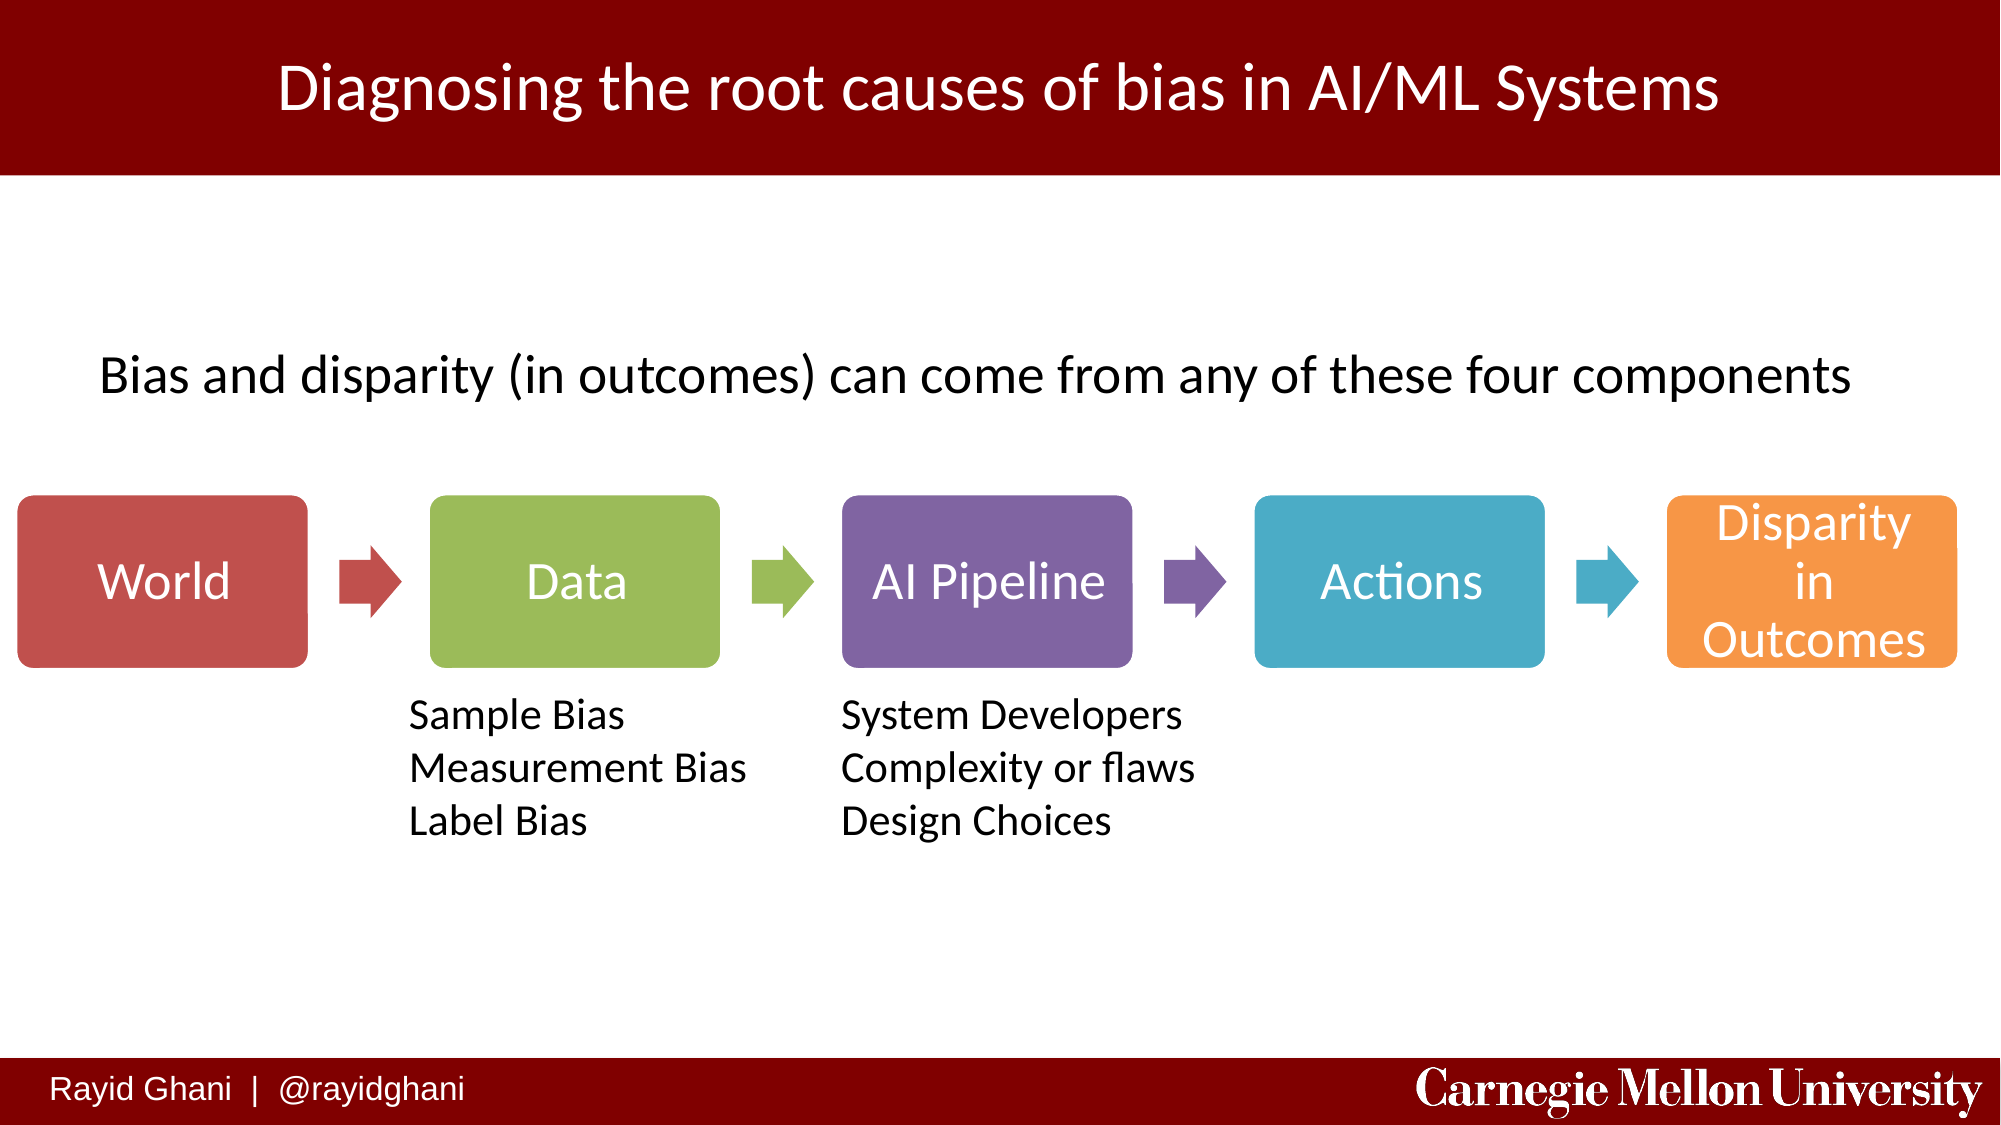

# Diagnosing the root causes of bias in AI/ML Systems
World

Data

AI Pipeline

Actions

Disparity in Outcomes
Bias and disparity (in outcomes) can come from any of these four components
Sample Bias
Measurement Bias
Label Bias
System Developers
Complexity or flaws
Design Choices